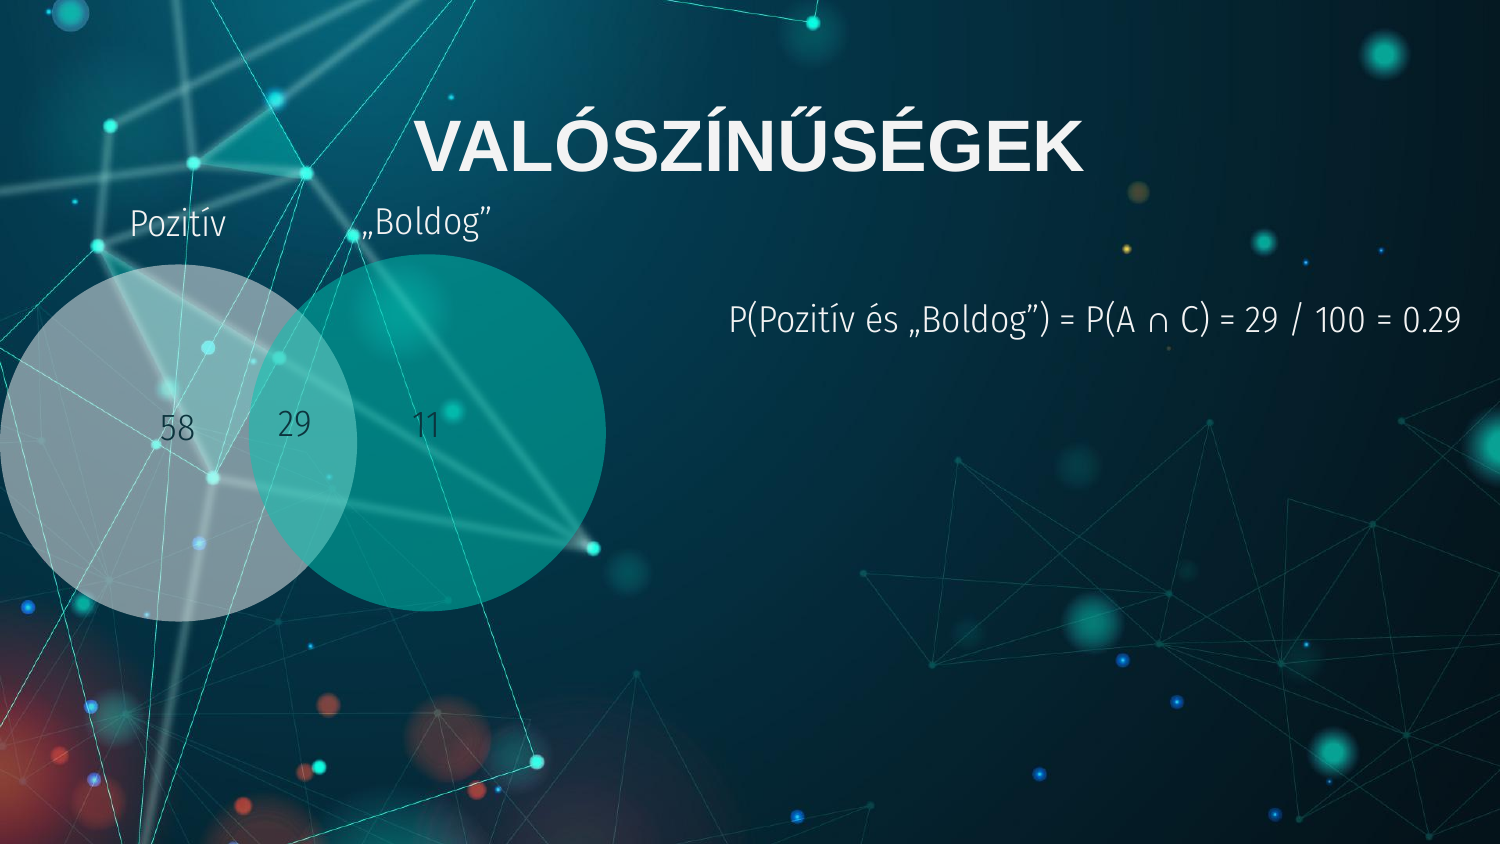

# VALÓSZÍNŰSÉGEK
„Boldog”
Pozitív

P(Pozitív és „Boldog”) = P(A ∩ C) = 29 / 100 = 0.29
29
11
58